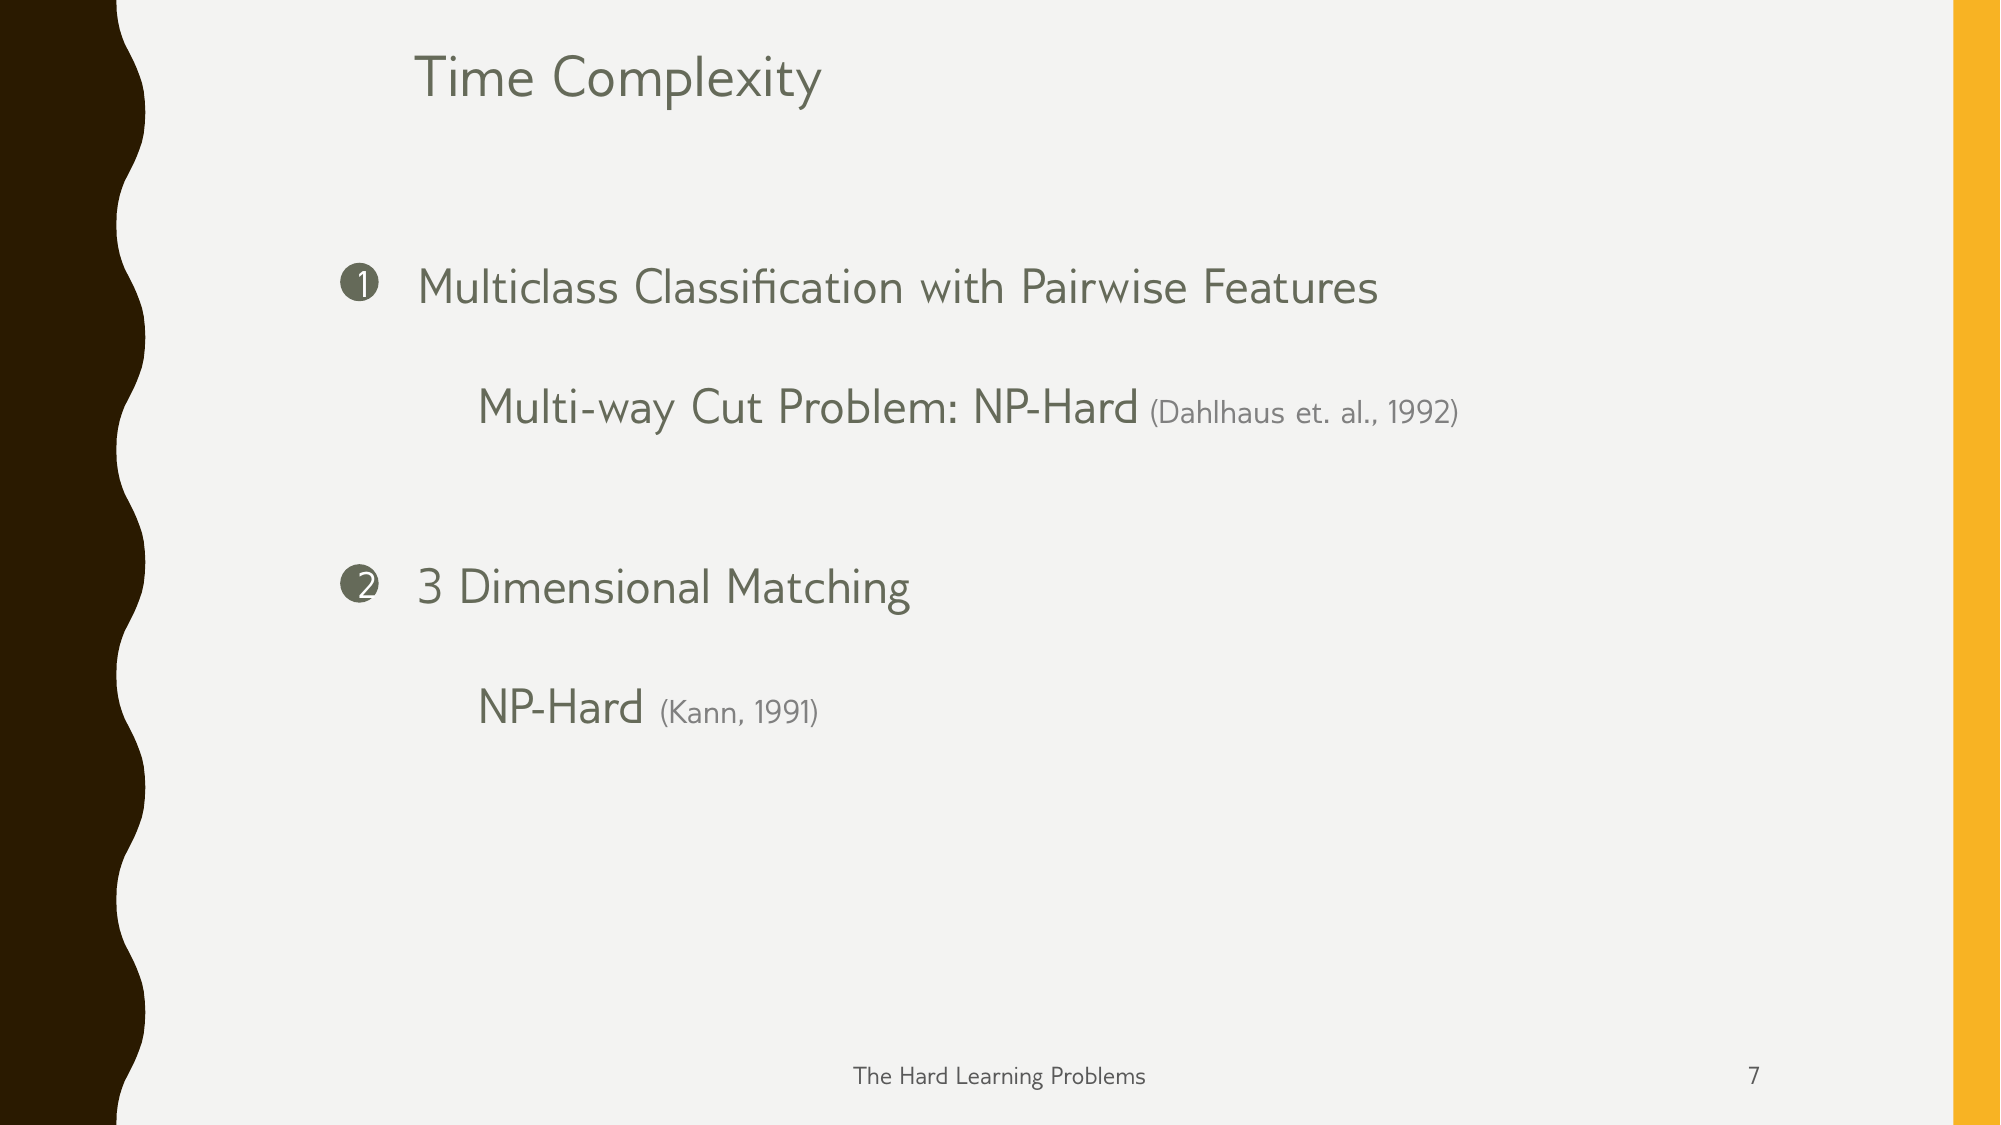

Time Complexity

    Multiclass Classification with Pairwise Features

        Multi-way Cut Problem: NP-Hard (Dahlhaus et. al., 1992)

    3 Dimensional Matching

        NP-Hard (Kann, 1991)

1
2
The Hard Learning Problems
7